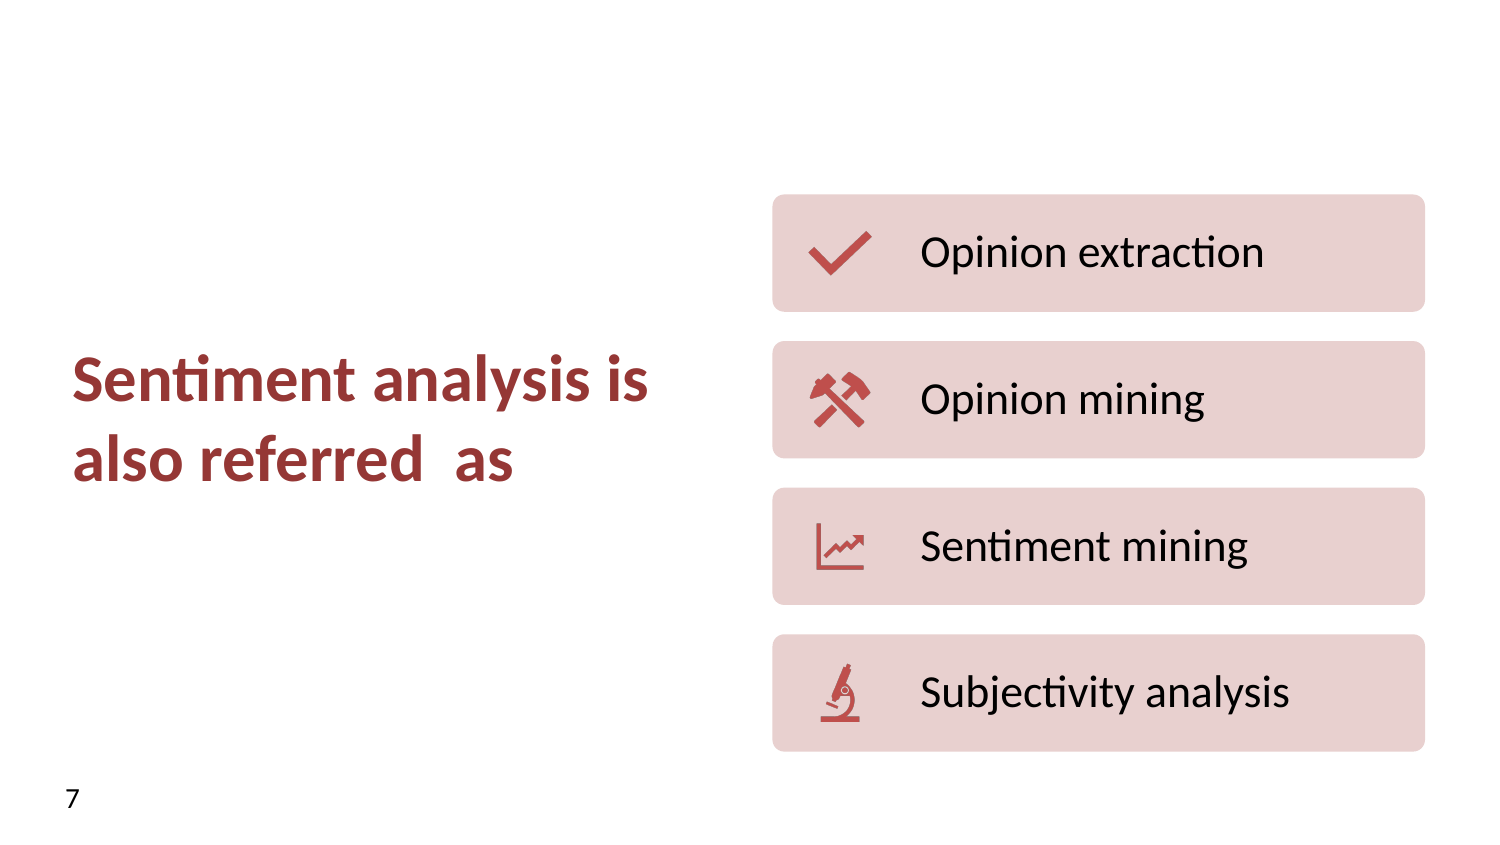

Opinion extraction
Opinion mining
Sentiment mining
Subjectivity analysis
Sentiment analysis is also referred  as
7